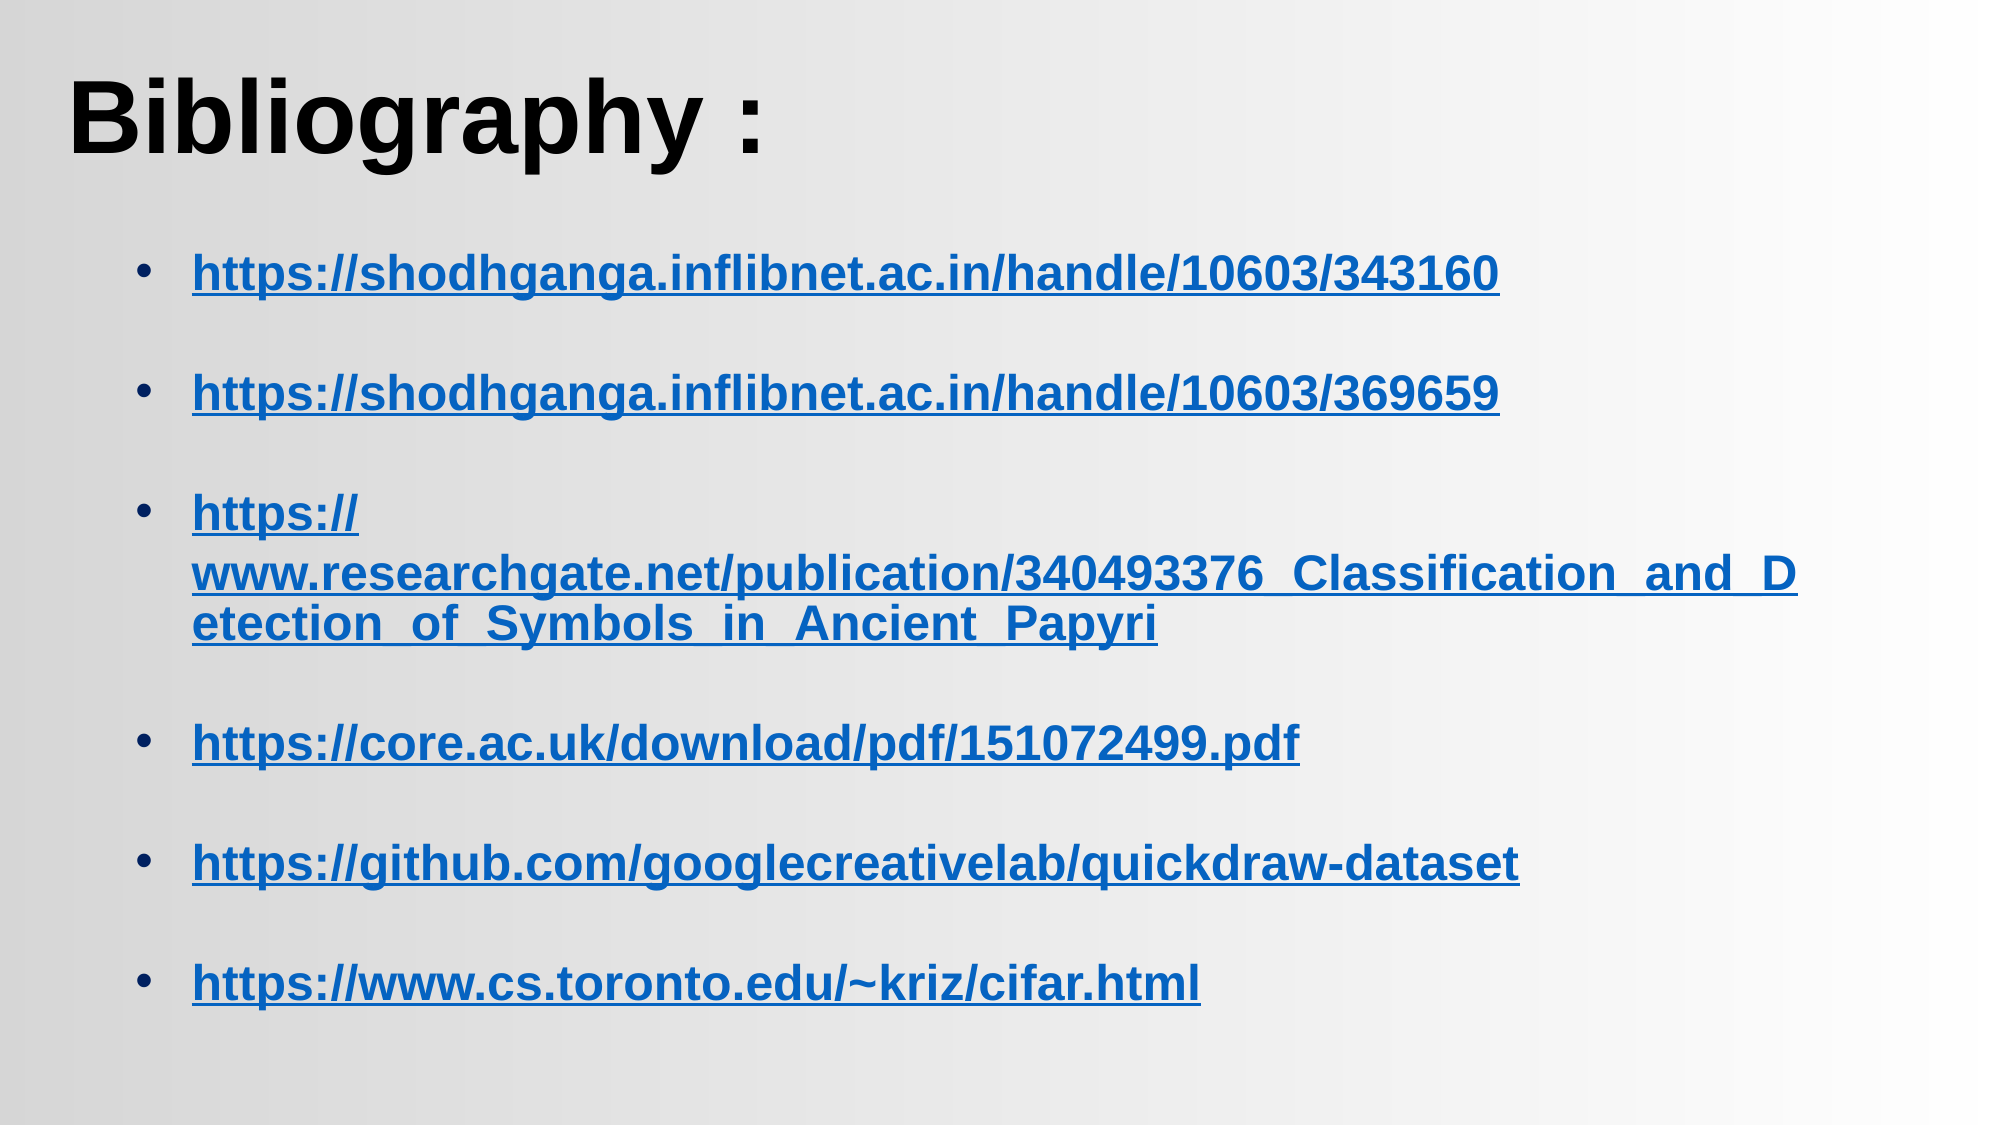

Bibliography :

https://shodhganga.inflibnet.ac.in/handle/10603/343160

https://shodhganga.inflibnet.ac.in/handle/10603/369659

https://www.researchgate.net/publication/340493376_Classification_and_Detection_of_Symbols_in_Ancient_Papyri

https://core.ac.uk/download/pdf/151072499.pdf

https://github.com/googlecreativelab/quickdraw-dataset

https://www.cs.toronto.edu/~kriz/cifar.html